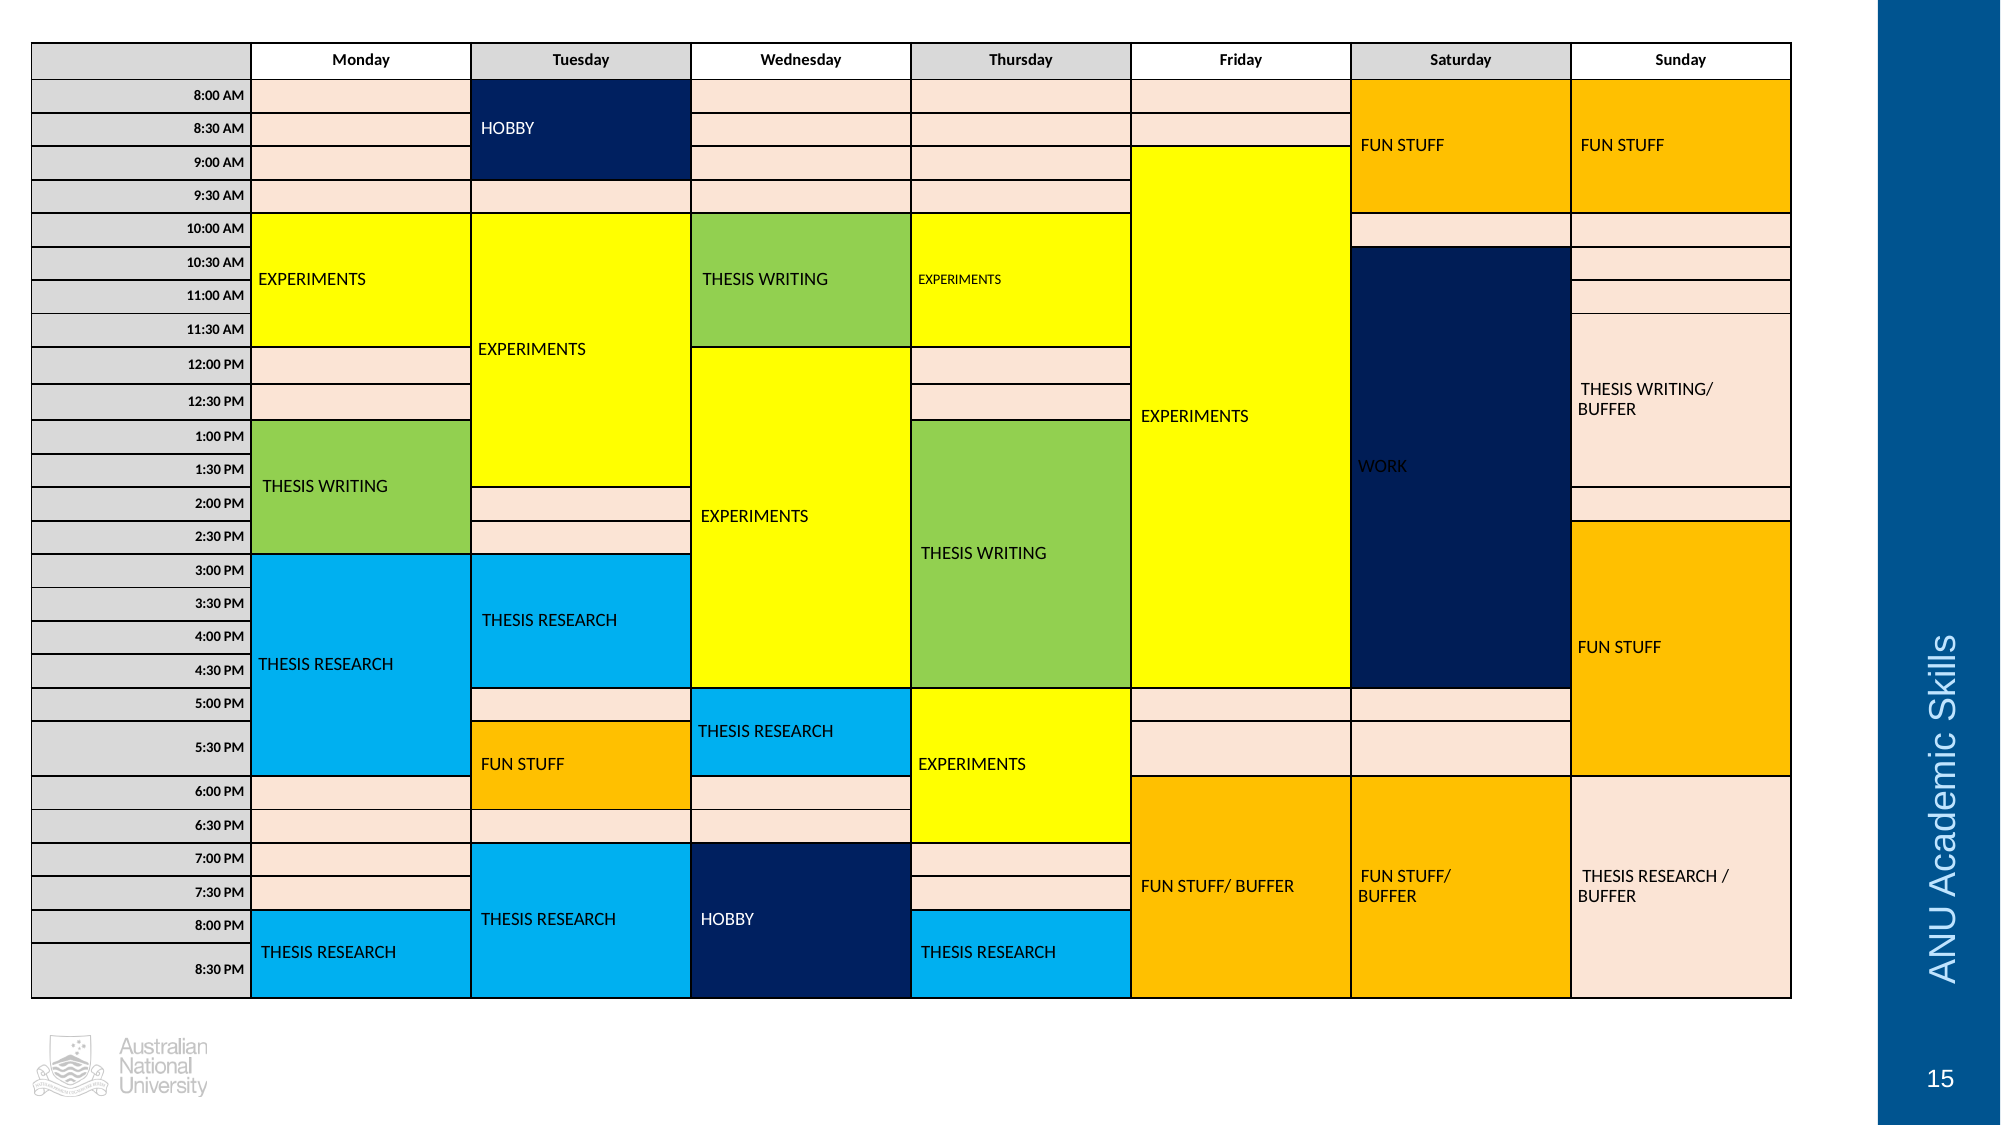

|  | Monday | Tuesday | Wednesday | Thursday | Friday | Saturday | Sunday |
| --- | --- | --- | --- | --- | --- | --- | --- |
| 8:00 AM |  | HOBBY |  |  |  | FUN STUFF | FUN STUFF |
| 8:30 AM |  |  |  |  |  |  |  |
| 9:00 AM |  |  |  |  | EXPERIMENTS |  |  |
| 9:30 AM |  |  |  |  |  |  |  |
| 10:00 AM | EXPERIMENTS | EXPERIMENTS | THESIS WRITING | EXPERIMENTS |  |  |  |
| 10:30 AM |  |  |  |  |  | WORK |  |
| 11:00 AM |  |  |  |  |  |  |  |
| 11:30 AM |  |  |  |  |  |  | THESIS WRITING/ BUFFER |
| 12:00 PM |  |  | EXPERIMENTS |  |  |  |  |
| 12:30 PM |  |  |  |  |  |  |  |
| 1:00 PM | THESIS WRITING |  |  | THESIS WRITING |  |  |  |
| 1:30 PM |  |  |  |  |  |  |  |
| 2:00 PM |  |  |  |  |  |  |  |
| 2:30 PM |  |  |  |  |  |  | FUN STUFF |
| 3:00 PM | THESIS RESEARCH | THESIS RESEARCH |  |  |  |  |  |
| 3:30 PM |  |  |  |  |  |  |  |
| 4:00 PM |  |  |  |  |  |  |  |
| 4:30 PM |  |  |  |  |  |  |  |
| 5:00 PM |  |  | THESIS RESEARCH | EXPERIMENTS |  |  |  |
| 5:30 PM |  | FUN STUFF |  |  |  |  |  |
| 6:00 PM |  |  |  |  | FUN STUFF/ BUFFER | FUN STUFF/ BUFFER | THESIS RESEARCH / BUFFER |
| 6:30 PM |  |  |  |  |  |  |  |
| 7:00 PM |  | THESIS RESEARCH | HOBBY |  |  |  |  |
| 7:30 PM |  |  |  |  |  |  |  |
| 8:00 PM | THESIS RESEARCH |  |  | THESIS RESEARCH |  |  |  |
| 8:30 PM |  |  |  |  |  |  |  |

ANU Academic Skills
15